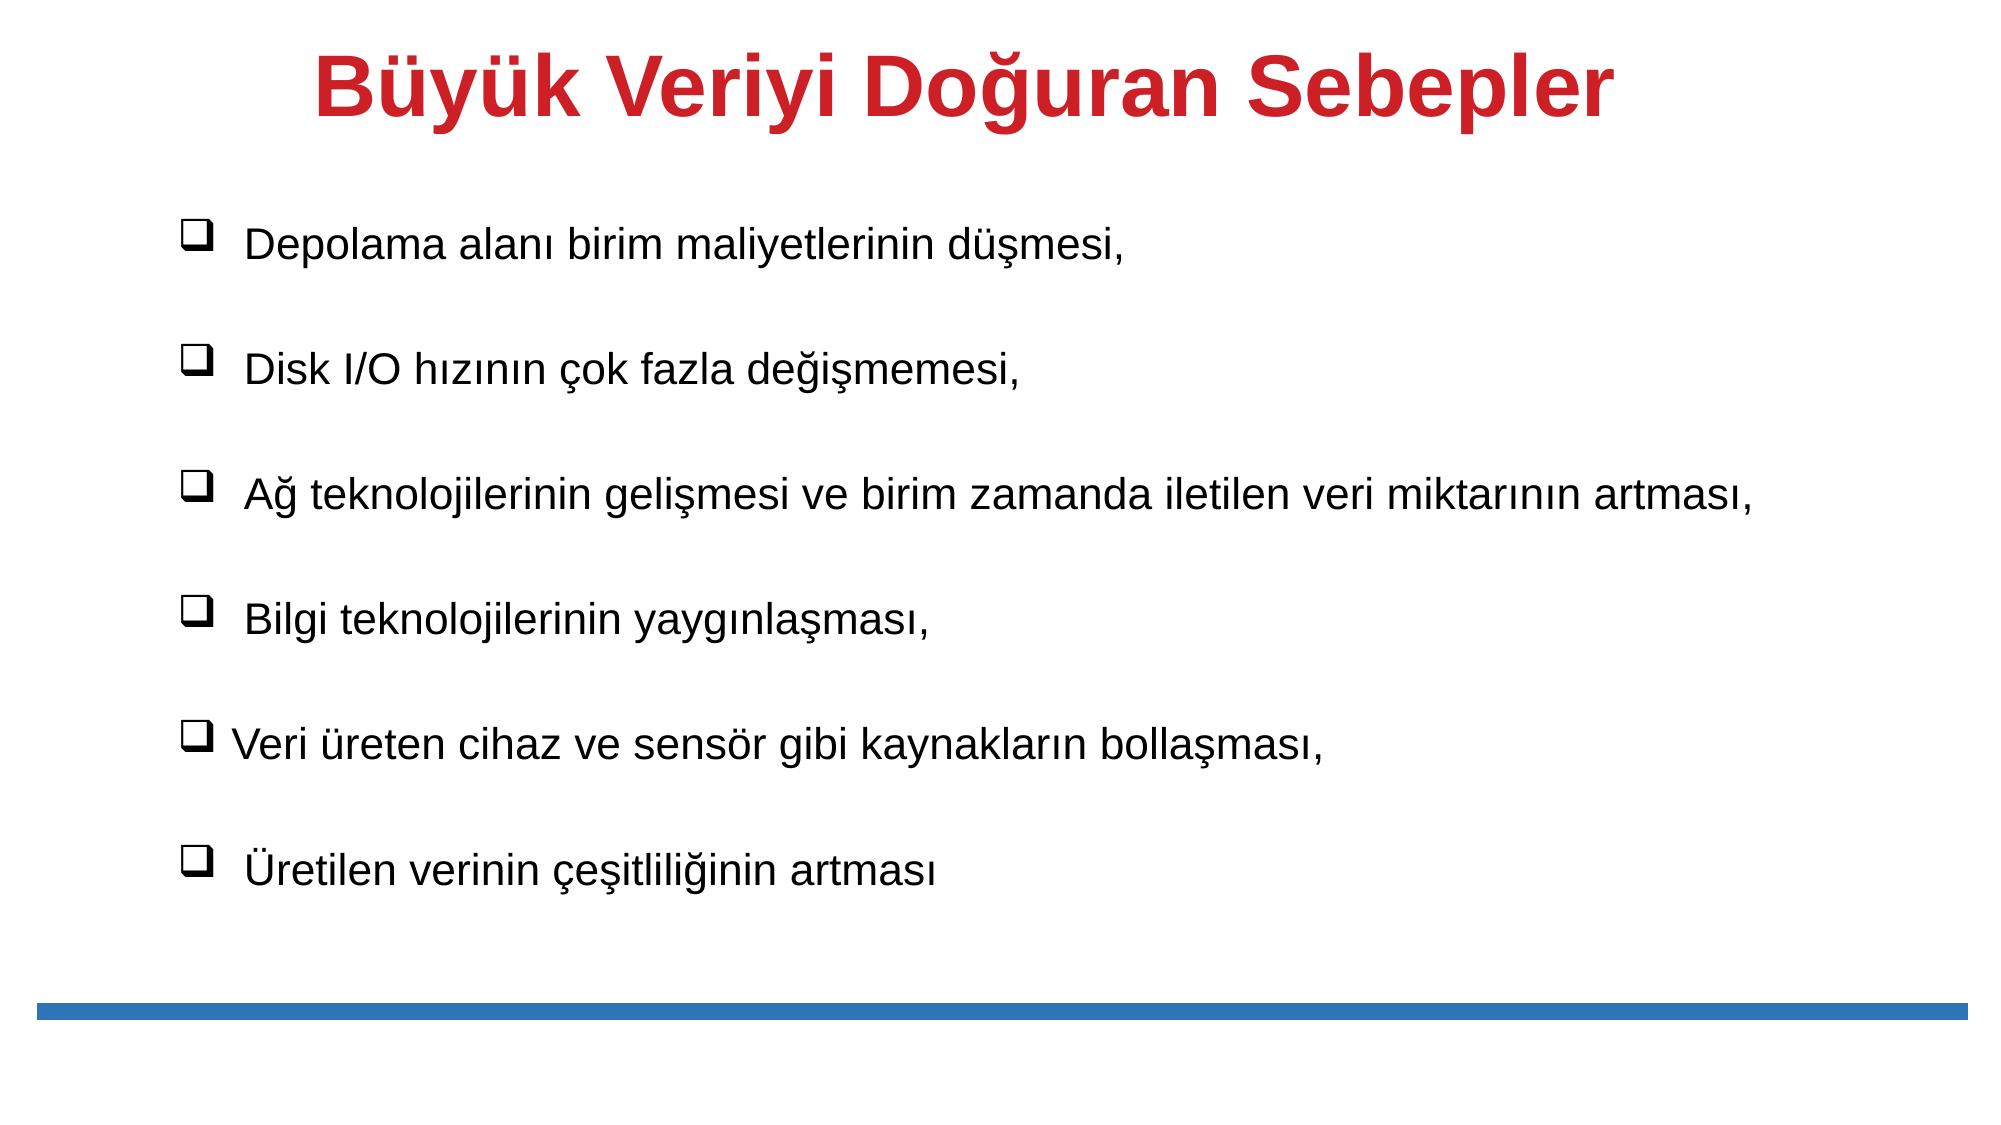

# Büyük Veriyi Doğuran Sebepler
 Depolama alanı birim maliyetlerinin düşmesi,
 Disk I/O hızının çok fazla değişmemesi,
 Ağ teknolojilerinin gelişmesi ve birim zamanda iletilen veri miktarının artması,
 Bilgi teknolojilerinin yaygınlaşması,
Veri üreten cihaz ve sensör gibi kaynakların bollaşması,
 Üretilen verinin çeşitliliğinin artması